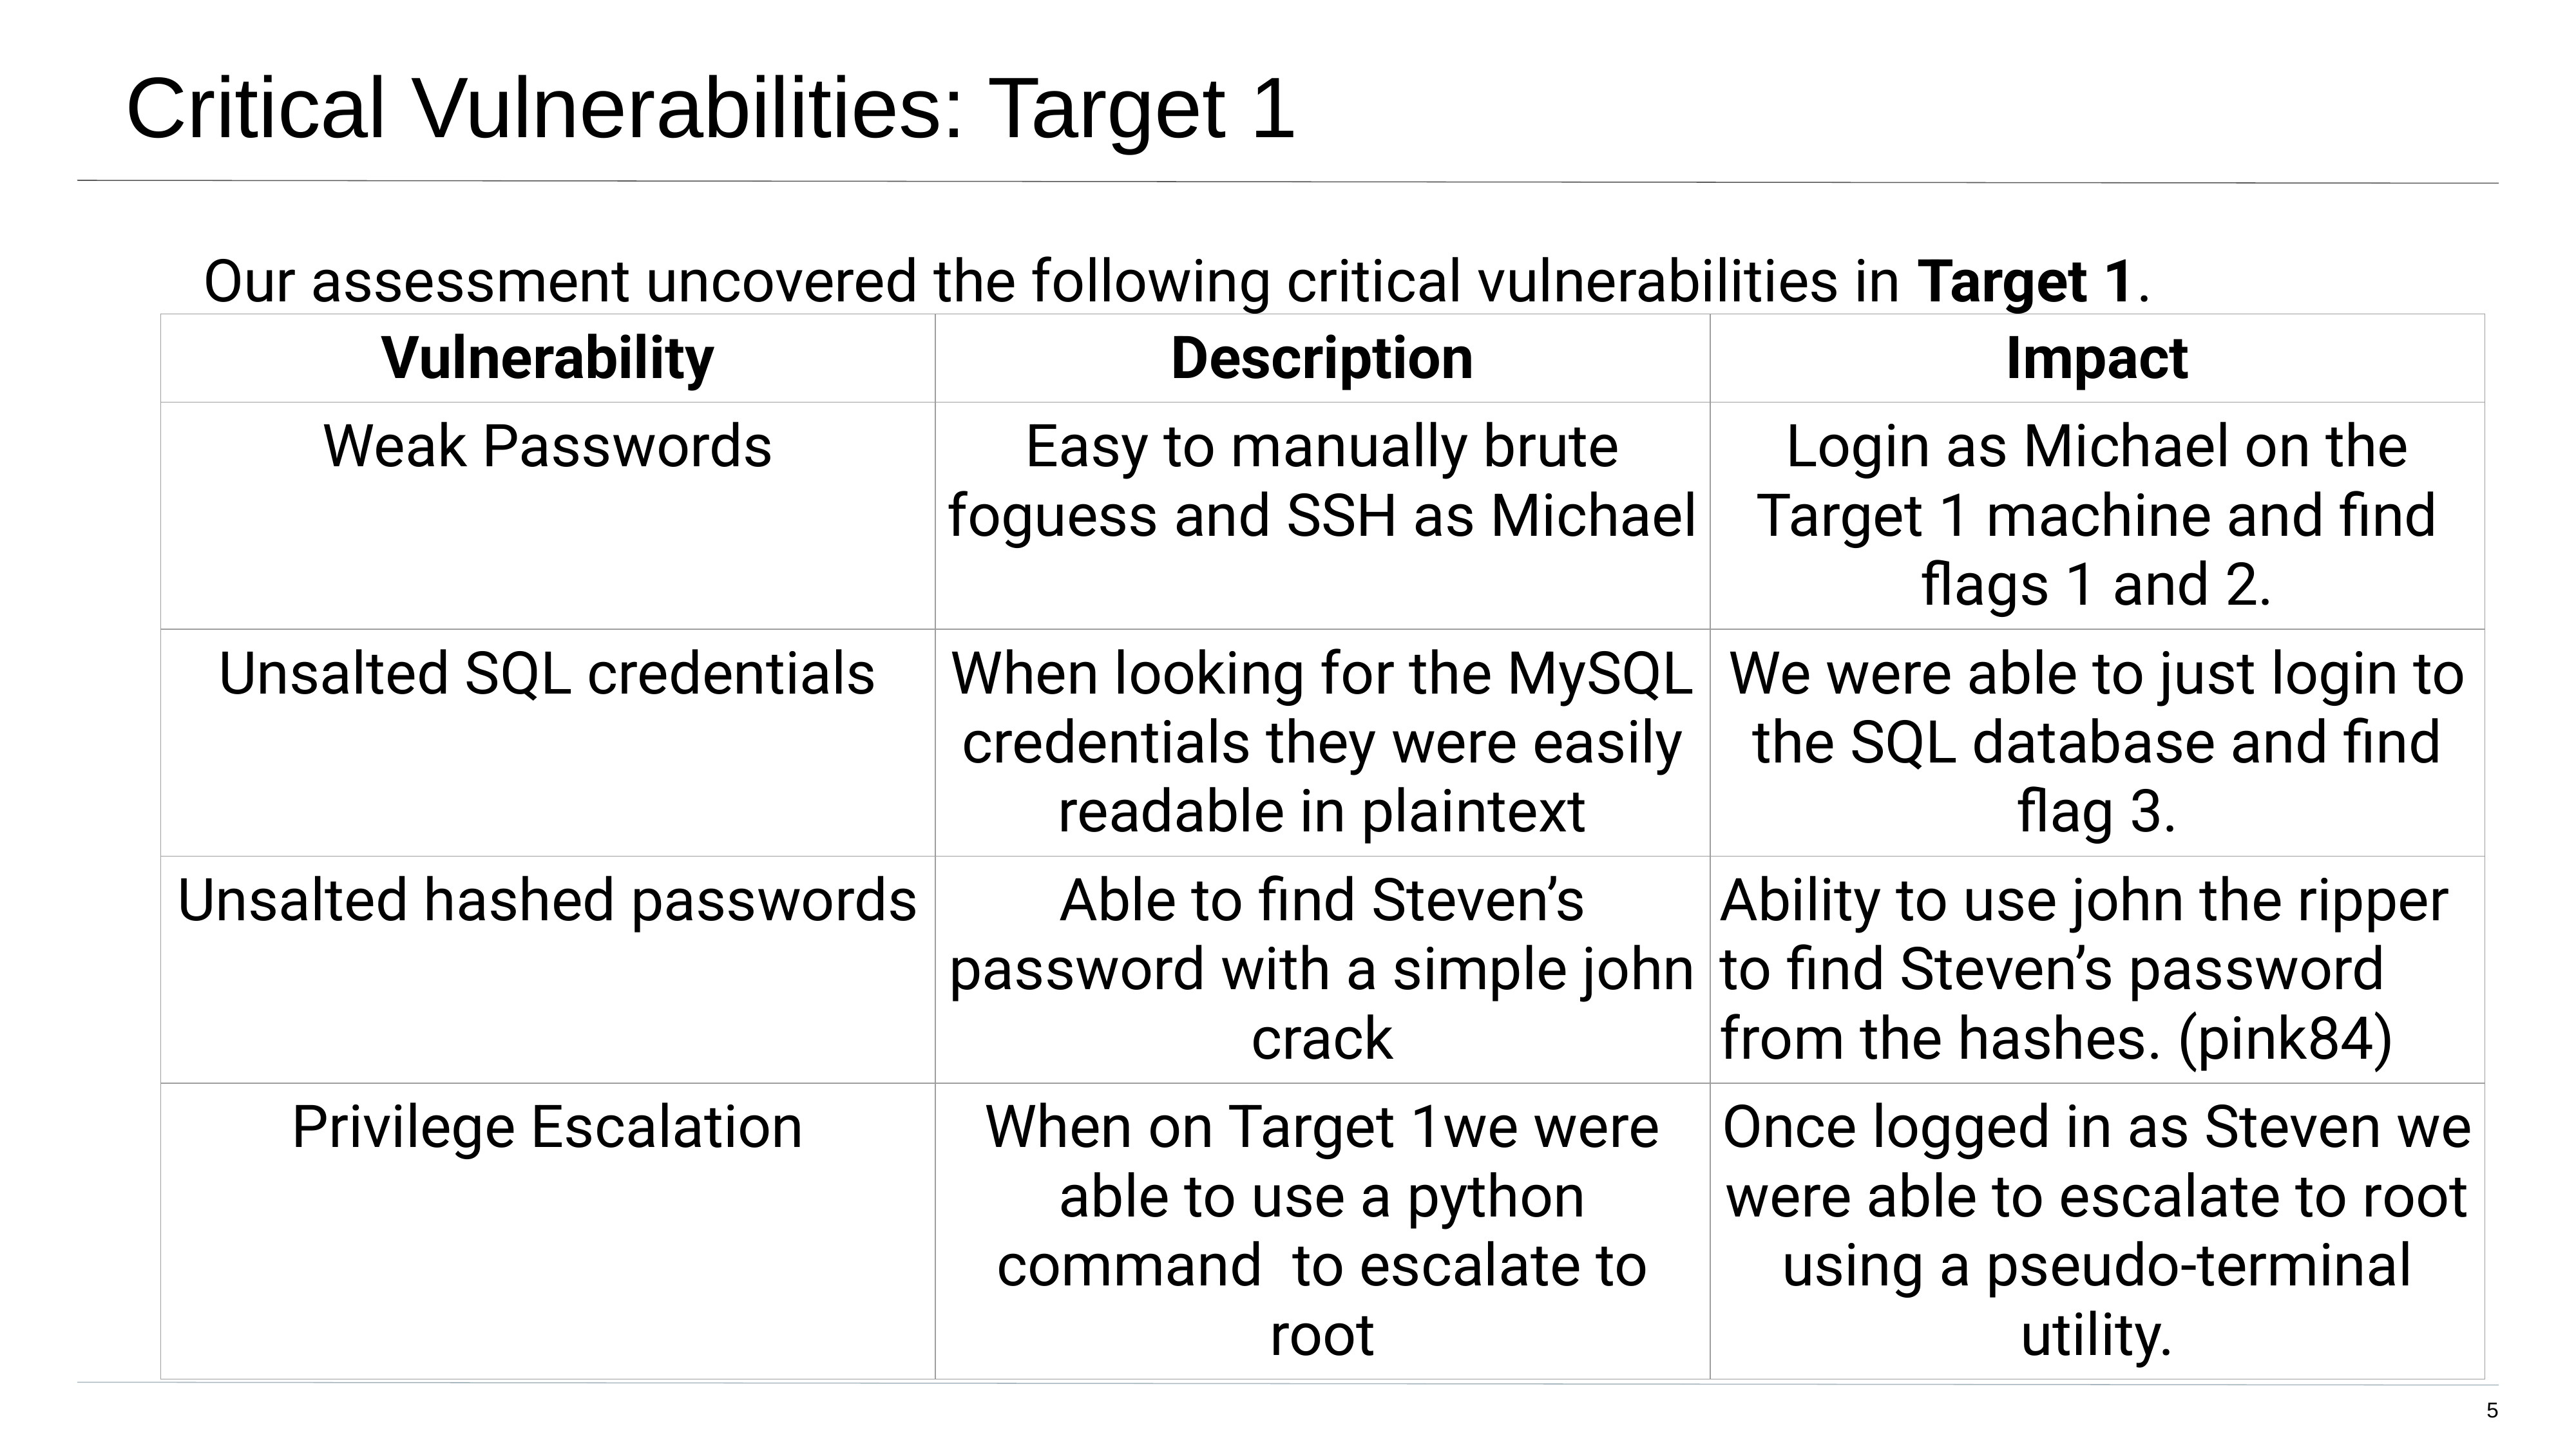

# Critical Vulnerabilities: Target 1
Our assessment uncovered the following critical vulnerabilities in Target 1.

| Vulnerability | Description | Impact |
| --- | --- | --- |
| Weak Passwords | Easy to manually brute foguess and SSH as Michael | Login as Michael on the Target 1 machine and find flags 1 and 2. |
| Unsalted SQL credentials | When looking for the MySQL credentials they were easily readable in plaintext | We were able to just login to the SQL database and find flag 3. |
| Unsalted hashed passwords | Able to find Steven’s password with a simple john crack | Ability to use john the ripper to find Steven’s password from the hashes. (pink84) |
| Privilege Escalation | When on Target 1we were able to use a python command to escalate to root | Once logged in as Steven we were able to escalate to root using a pseudo-terminal utility. |
5